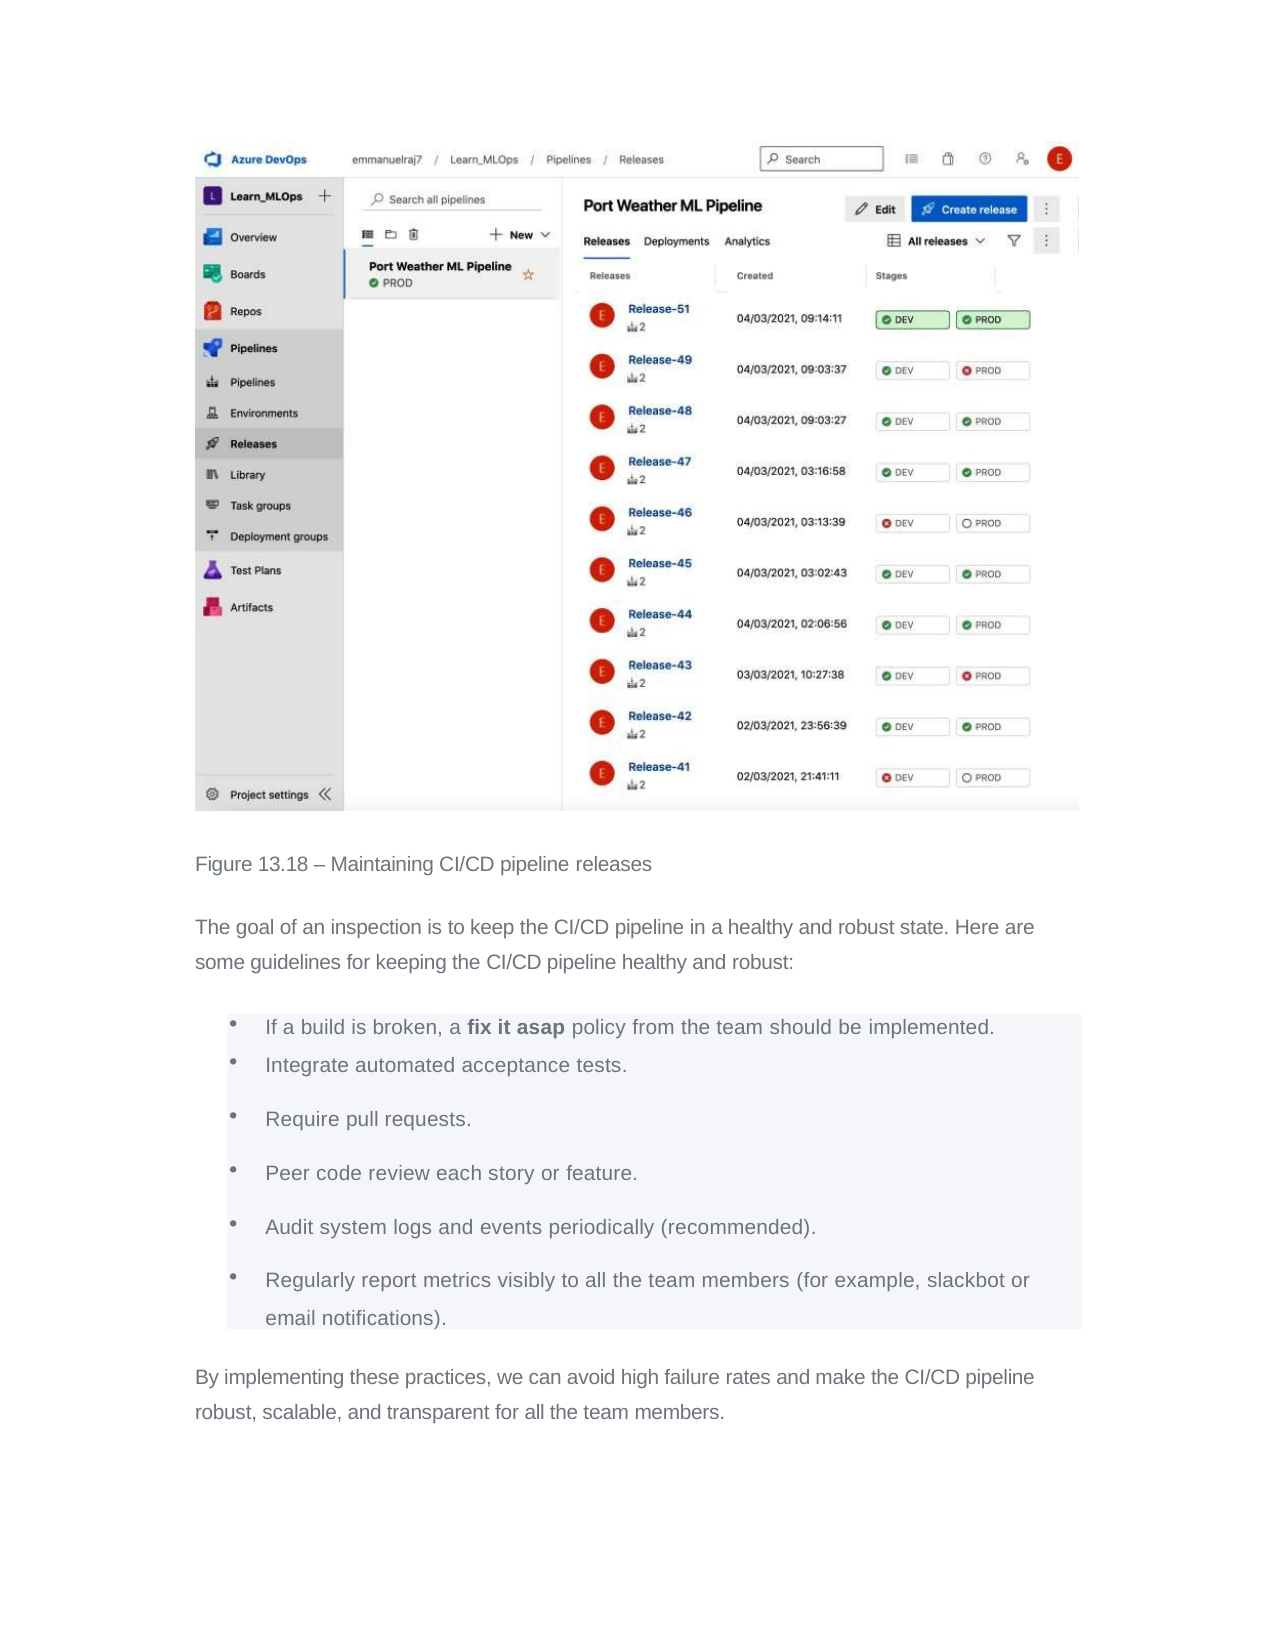

Figure 13.18 – Maintaining CI/CD pipeline releases

The goal of an inspection is to keep the CI/CD pipeline in a healthy and robust state. Here are  some guidelines for keeping the CI/CD pipeline healthy and robust:
If a build is broken, a fix it asap policy from the team should be implemented.
Integrate automated acceptance tests.

Require pull requests.

Peer code review each story or feature.

Audit system logs and events periodically (recommended).
Regularly report metrics visibly to all the team members (for example, slackbot or  email notifications).
By implementing these practices, we can avoid high failure rates and make the CI/CD pipeline  robust, scalable, and transparent for all the team members.